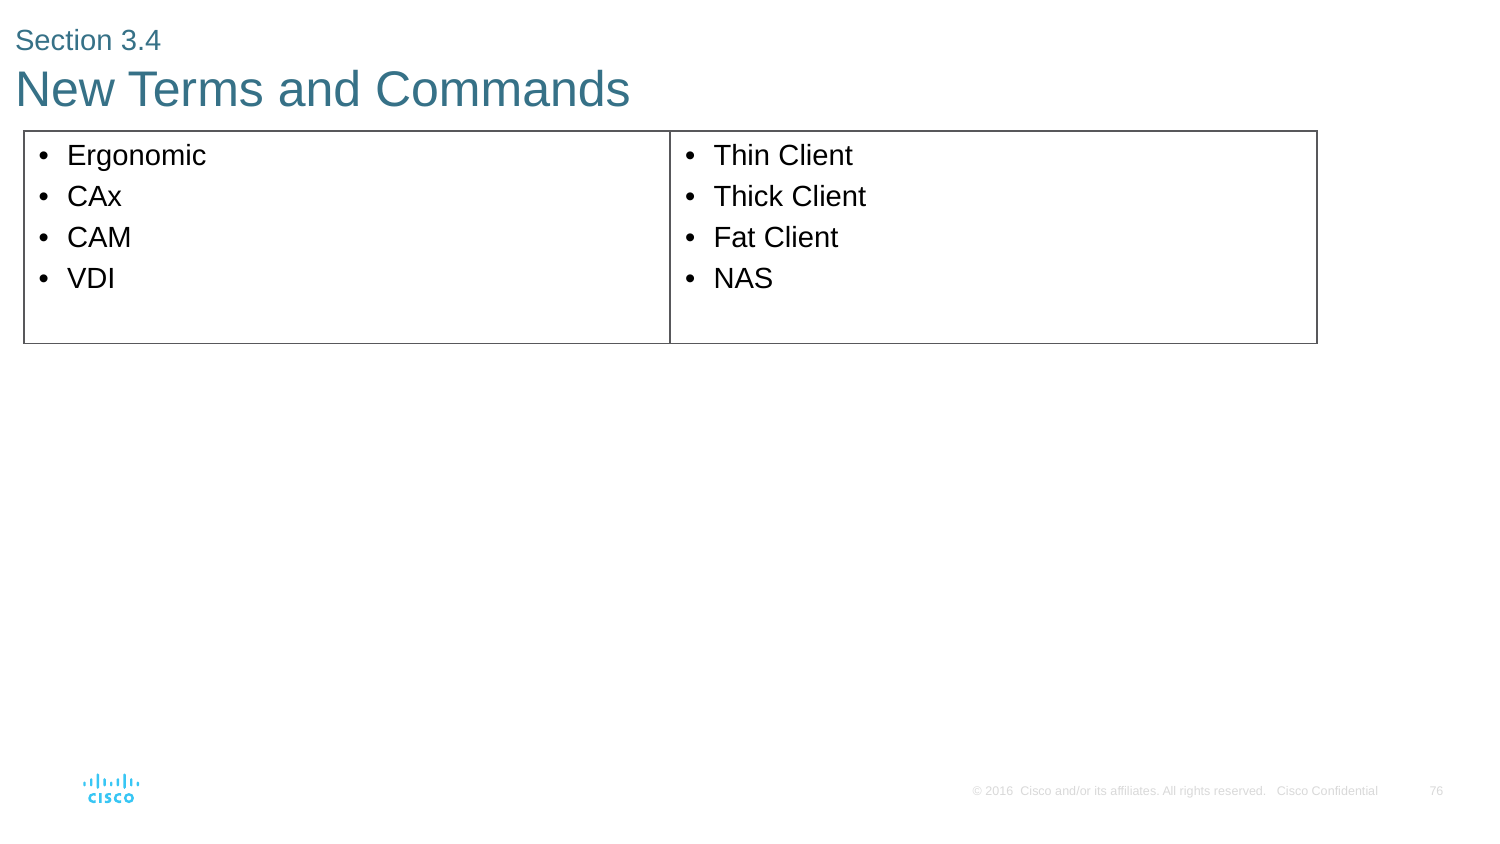

# Section 3.4 New Terms and Commands
| Ergonomic CAx CAM VDI | Thin Client Thick Client Fat Client NAS |
| --- | --- |